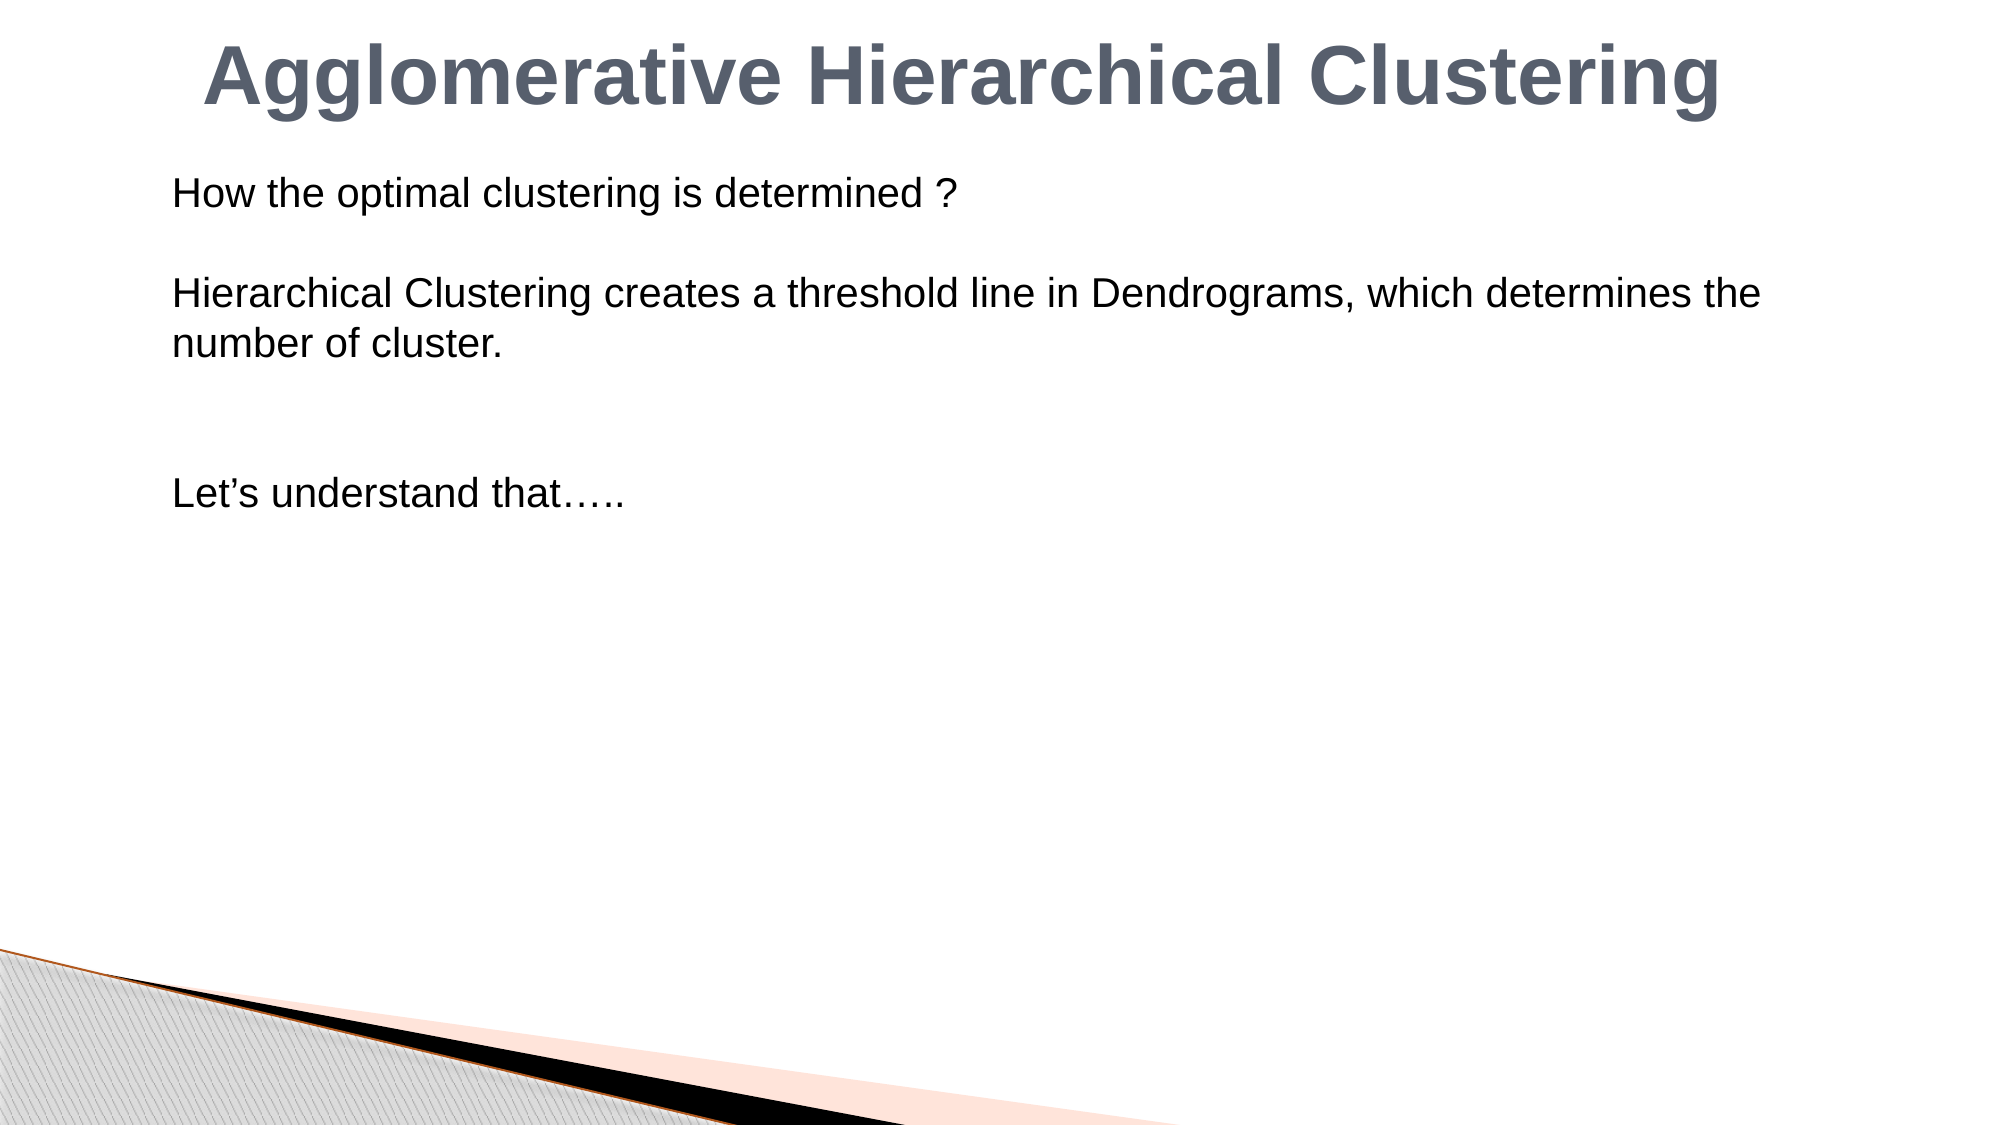

# Agglomerative Hierarchical Clustering
How the optimal clustering is determined ?

Hierarchical Clustering creates a threshold line in Dendrograms, which determines the number of cluster.

Let’s understand that…..